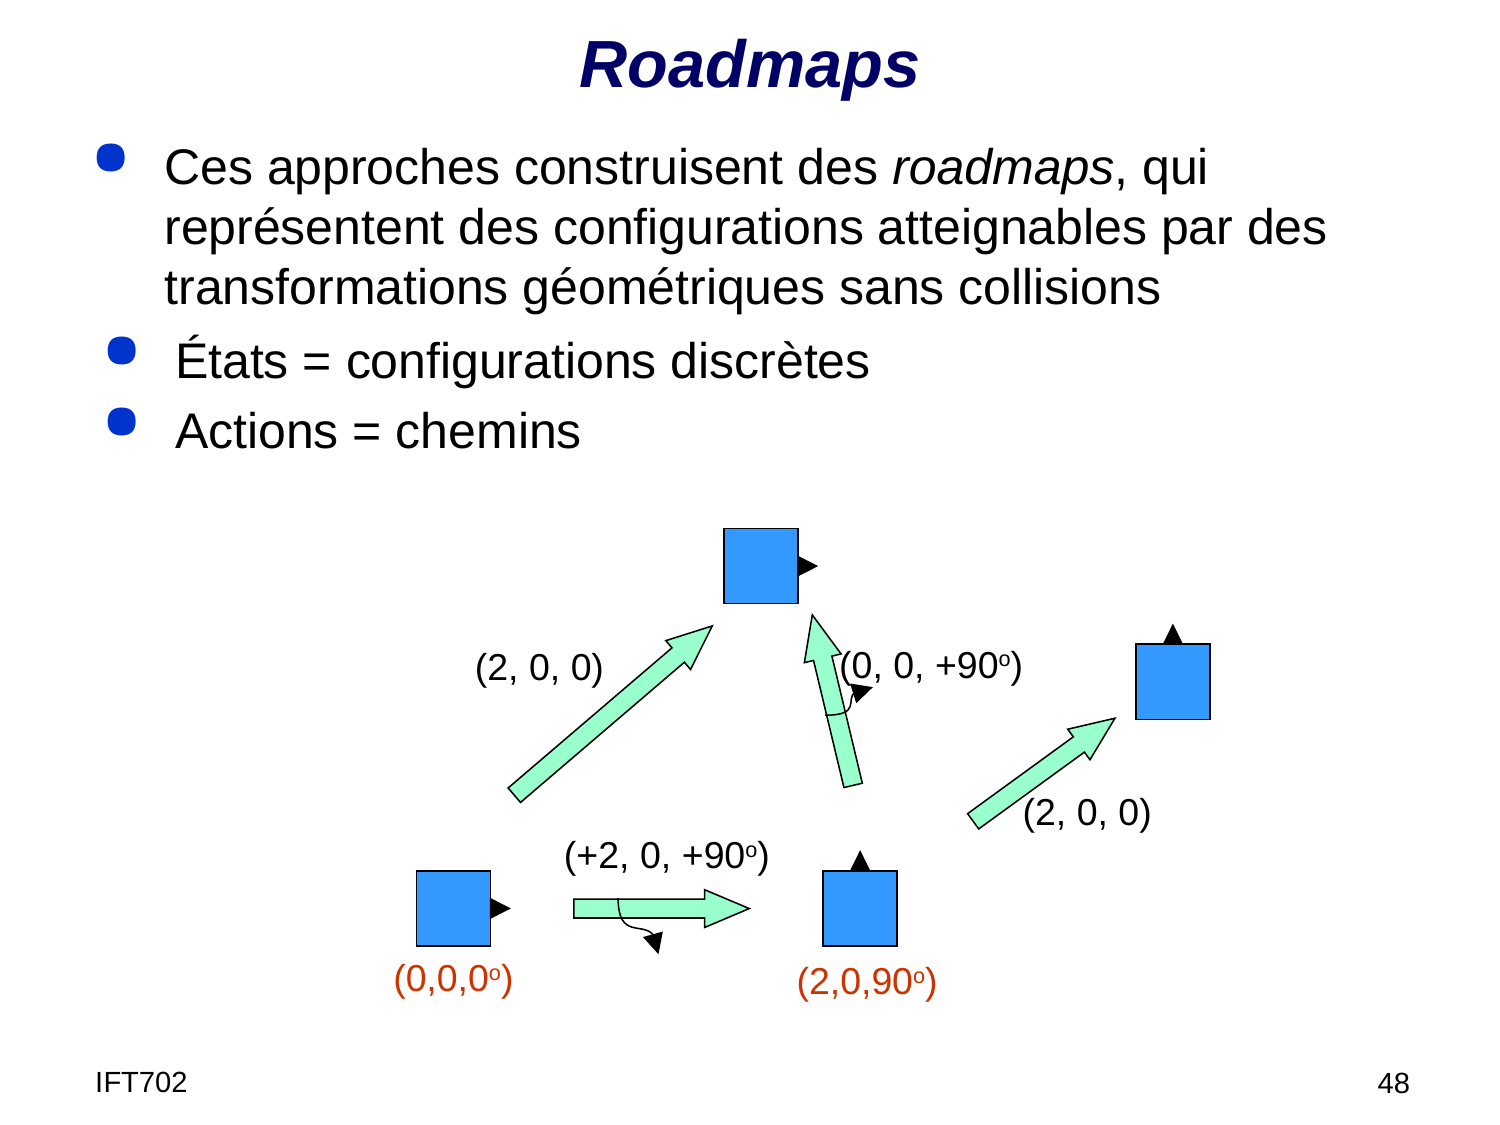

Roadmaps
Ces approches construisent des roadmaps, qui représentent des configurations atteignables par des transformations géométriques sans collisions

États = configurations discrètes
Actions = chemins

(0, 0, +90o)
(2, 0, 0)

(2, 0, 0)
(+2, 0, +90o)

(0,0,0o)
(2,0,90o)
IFT702

48